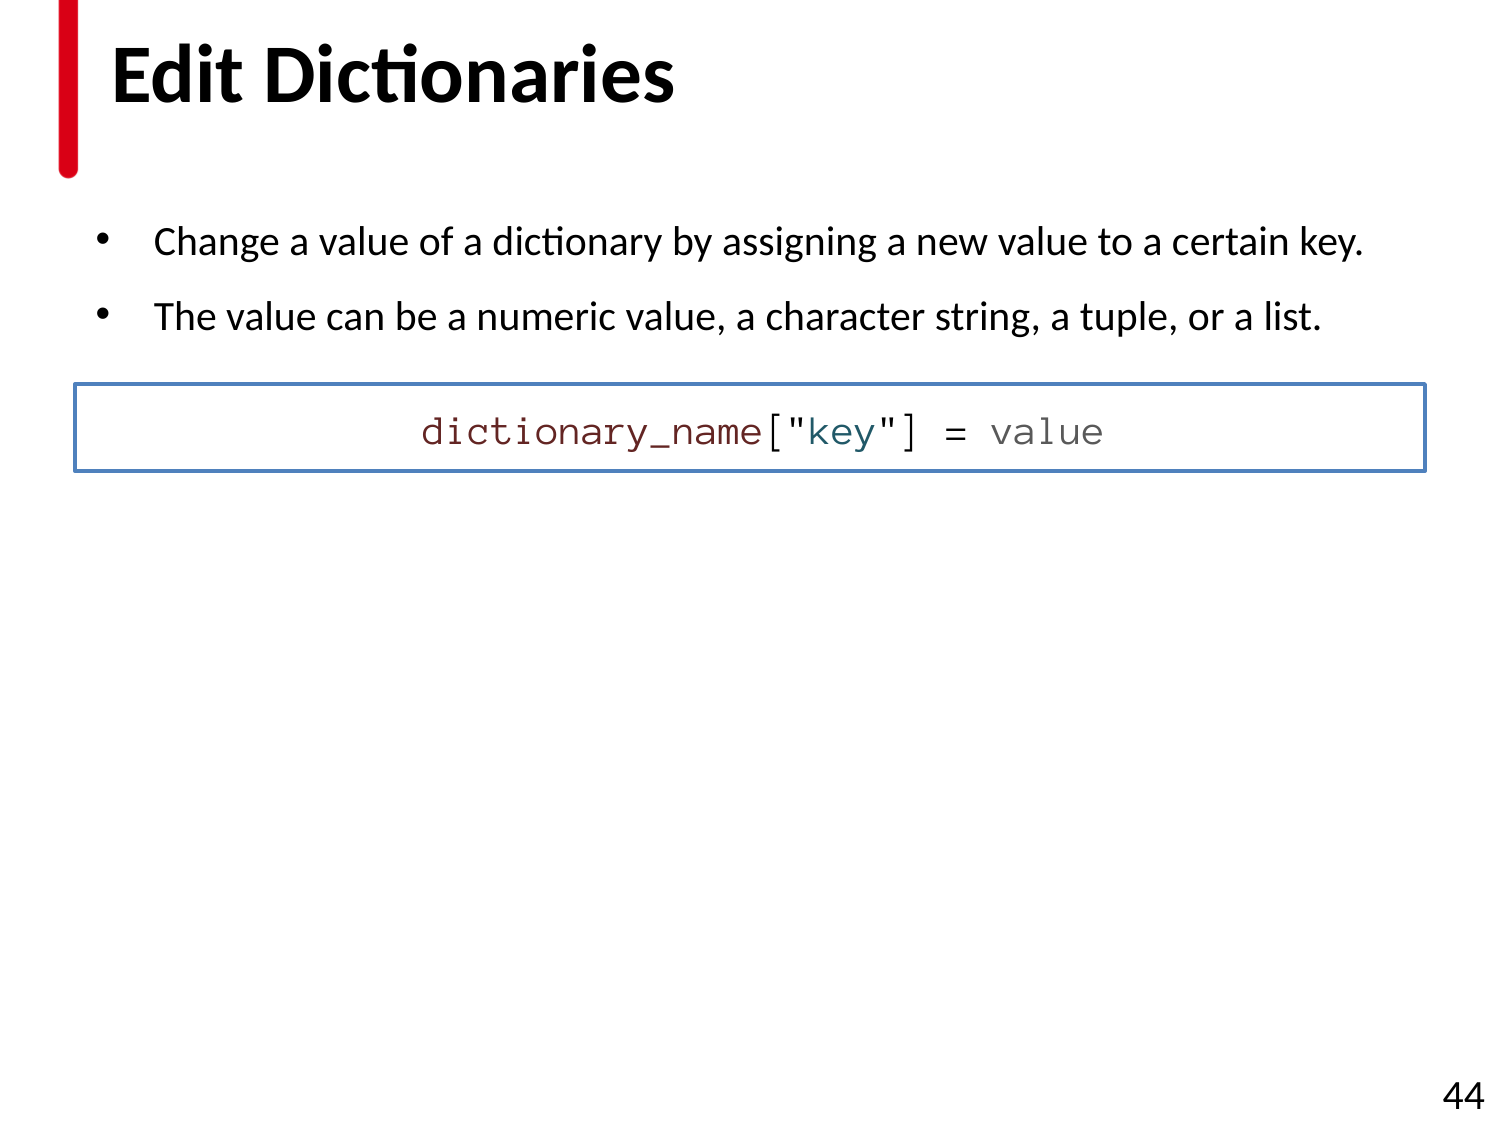

# Edit Dictionaries
Change a value of a dictionary by assigning a new value to a certain key.
The value can be a numeric value, a character string, a tuple, or a list.

dictionary_name["key"] = value